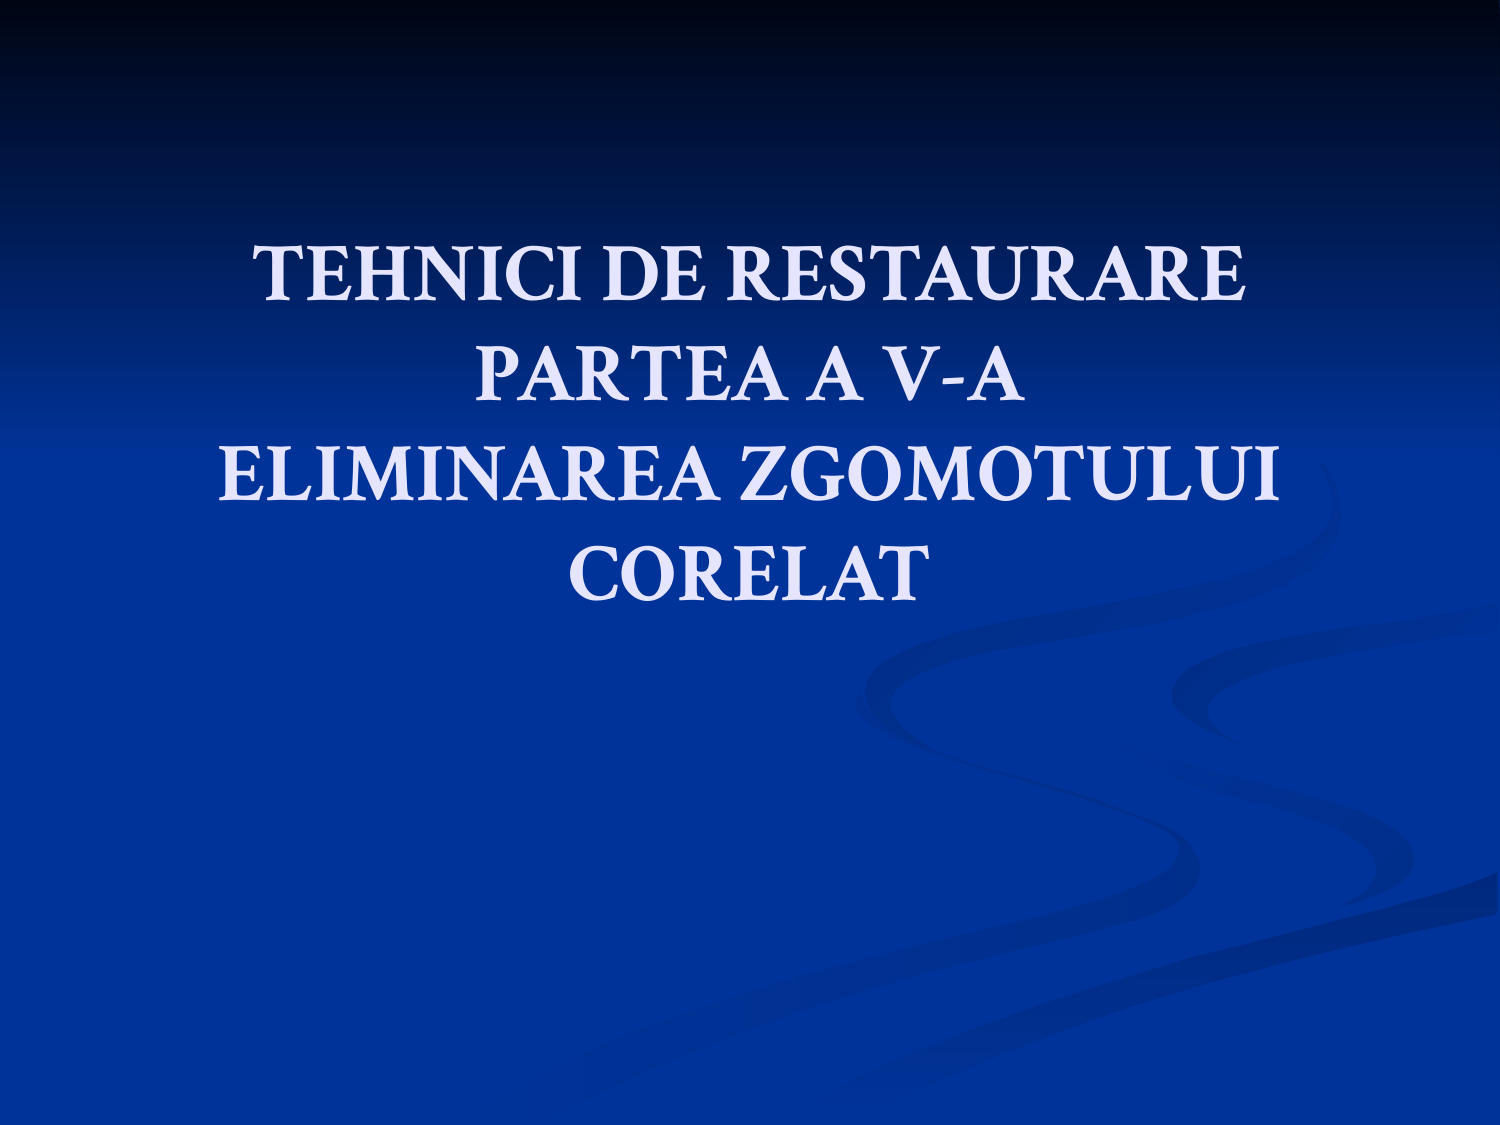

# TEHNICI DE RESTAURARE PARTEA A V-A ELIMINAREA ZGOMOTULUI CORELAT